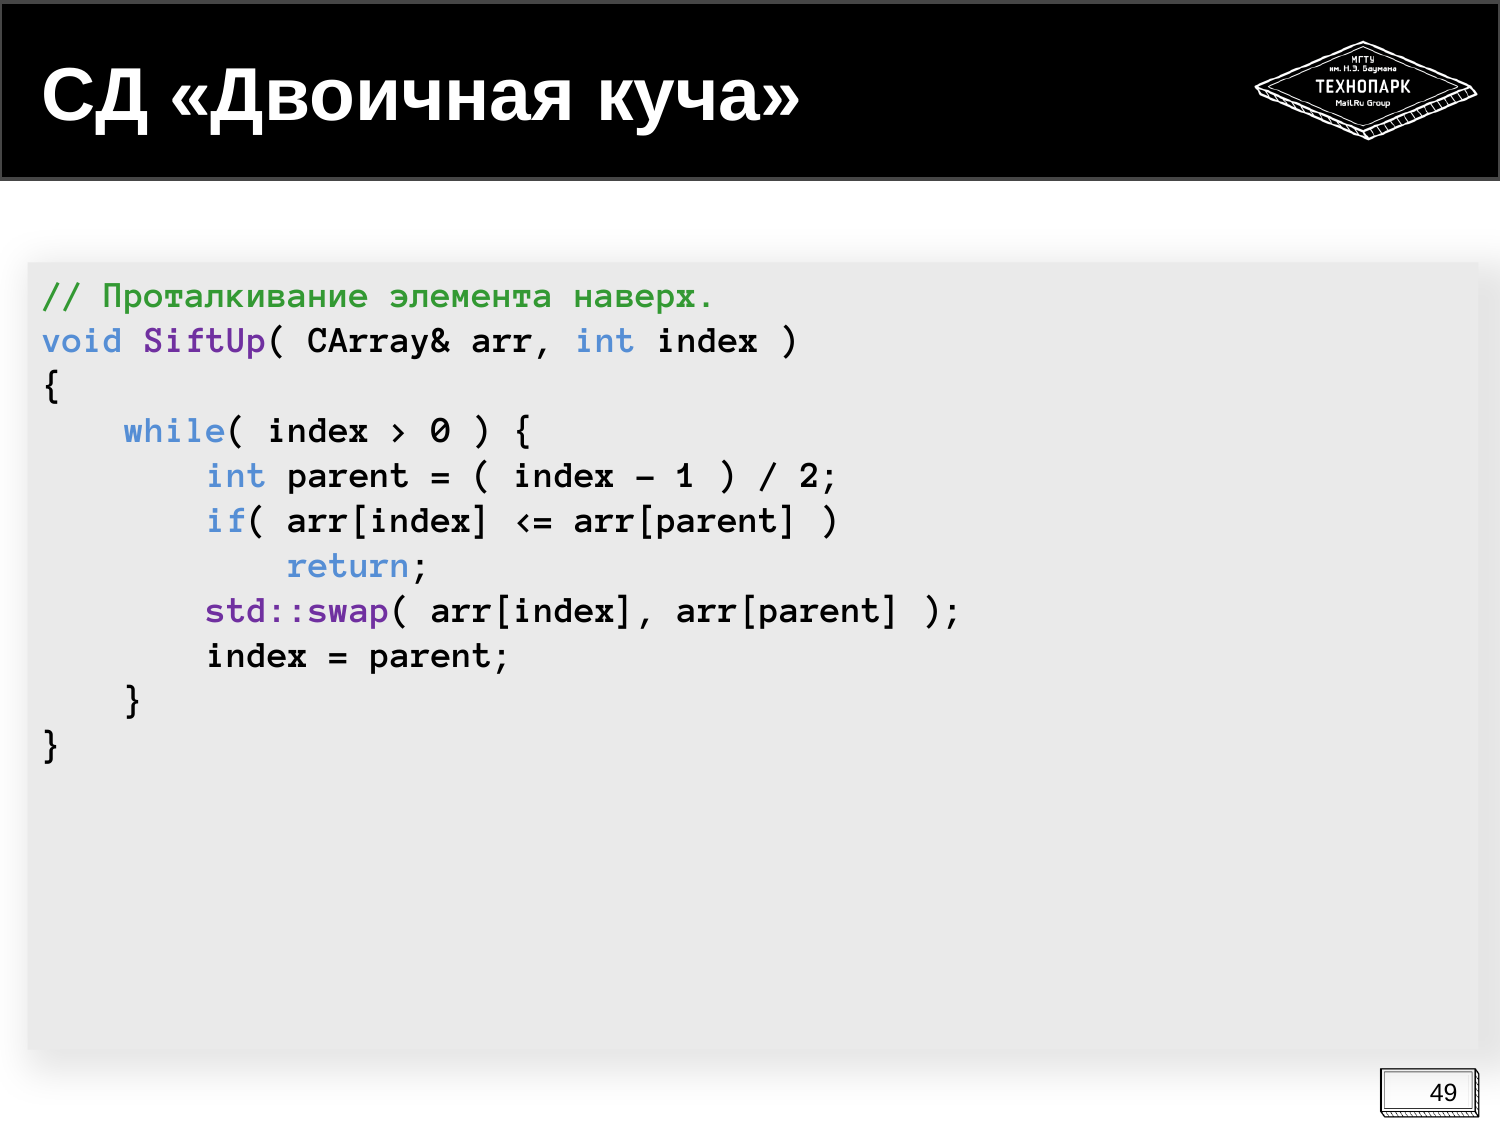

# СД «Двоичная куча»
// Проталкивание элемента наверх.
void SiftUp( CArray& arr, int index )
{
    while( index > 0 ) {
        int parent = ( index – 1 ) / 2;
        if( arr[index] <= arr[parent] )
            return;
        std::swap( arr[index], arr[parent] );
        index = parent;
    }
}
49